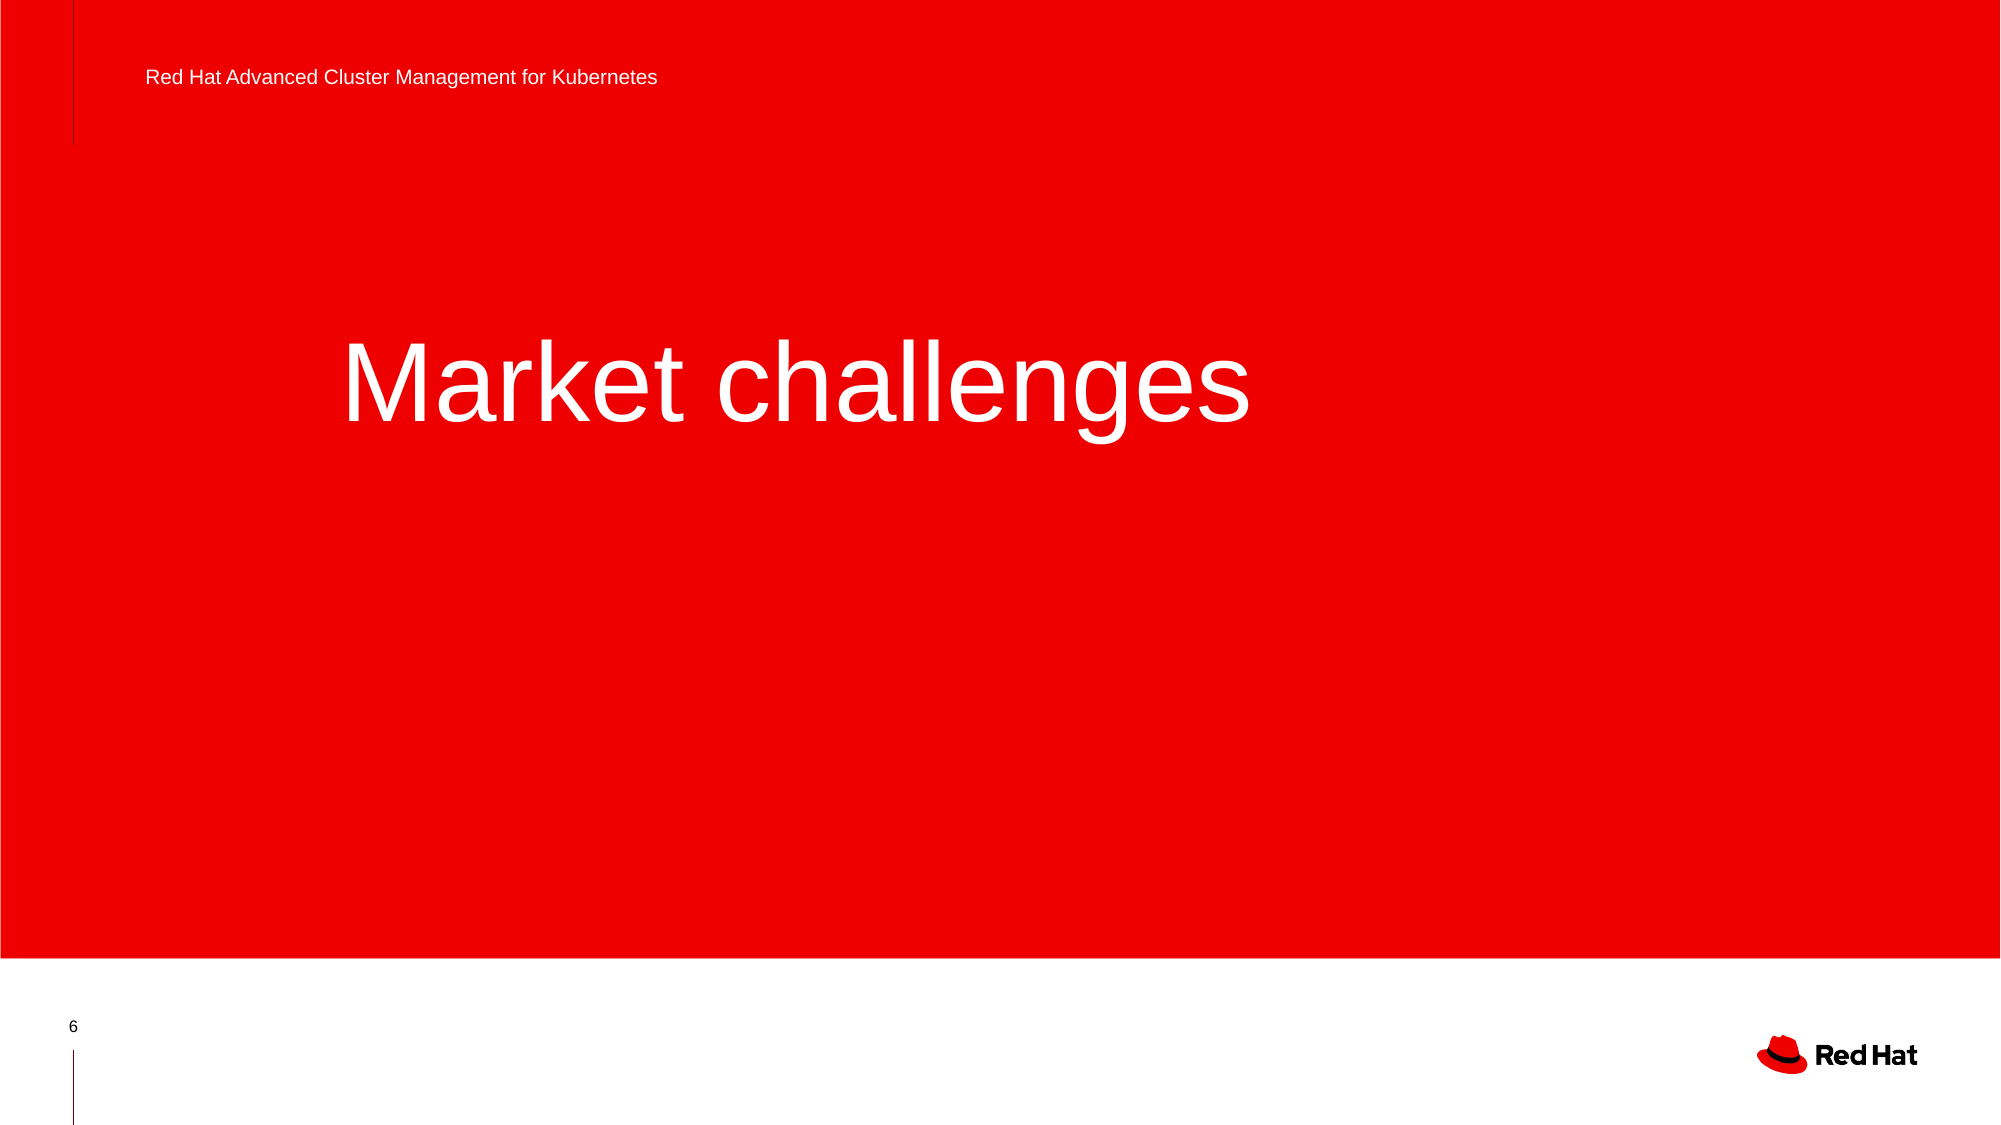

Red Hat Advanced Cluster Management for Kubernetes
# Market challenges
6